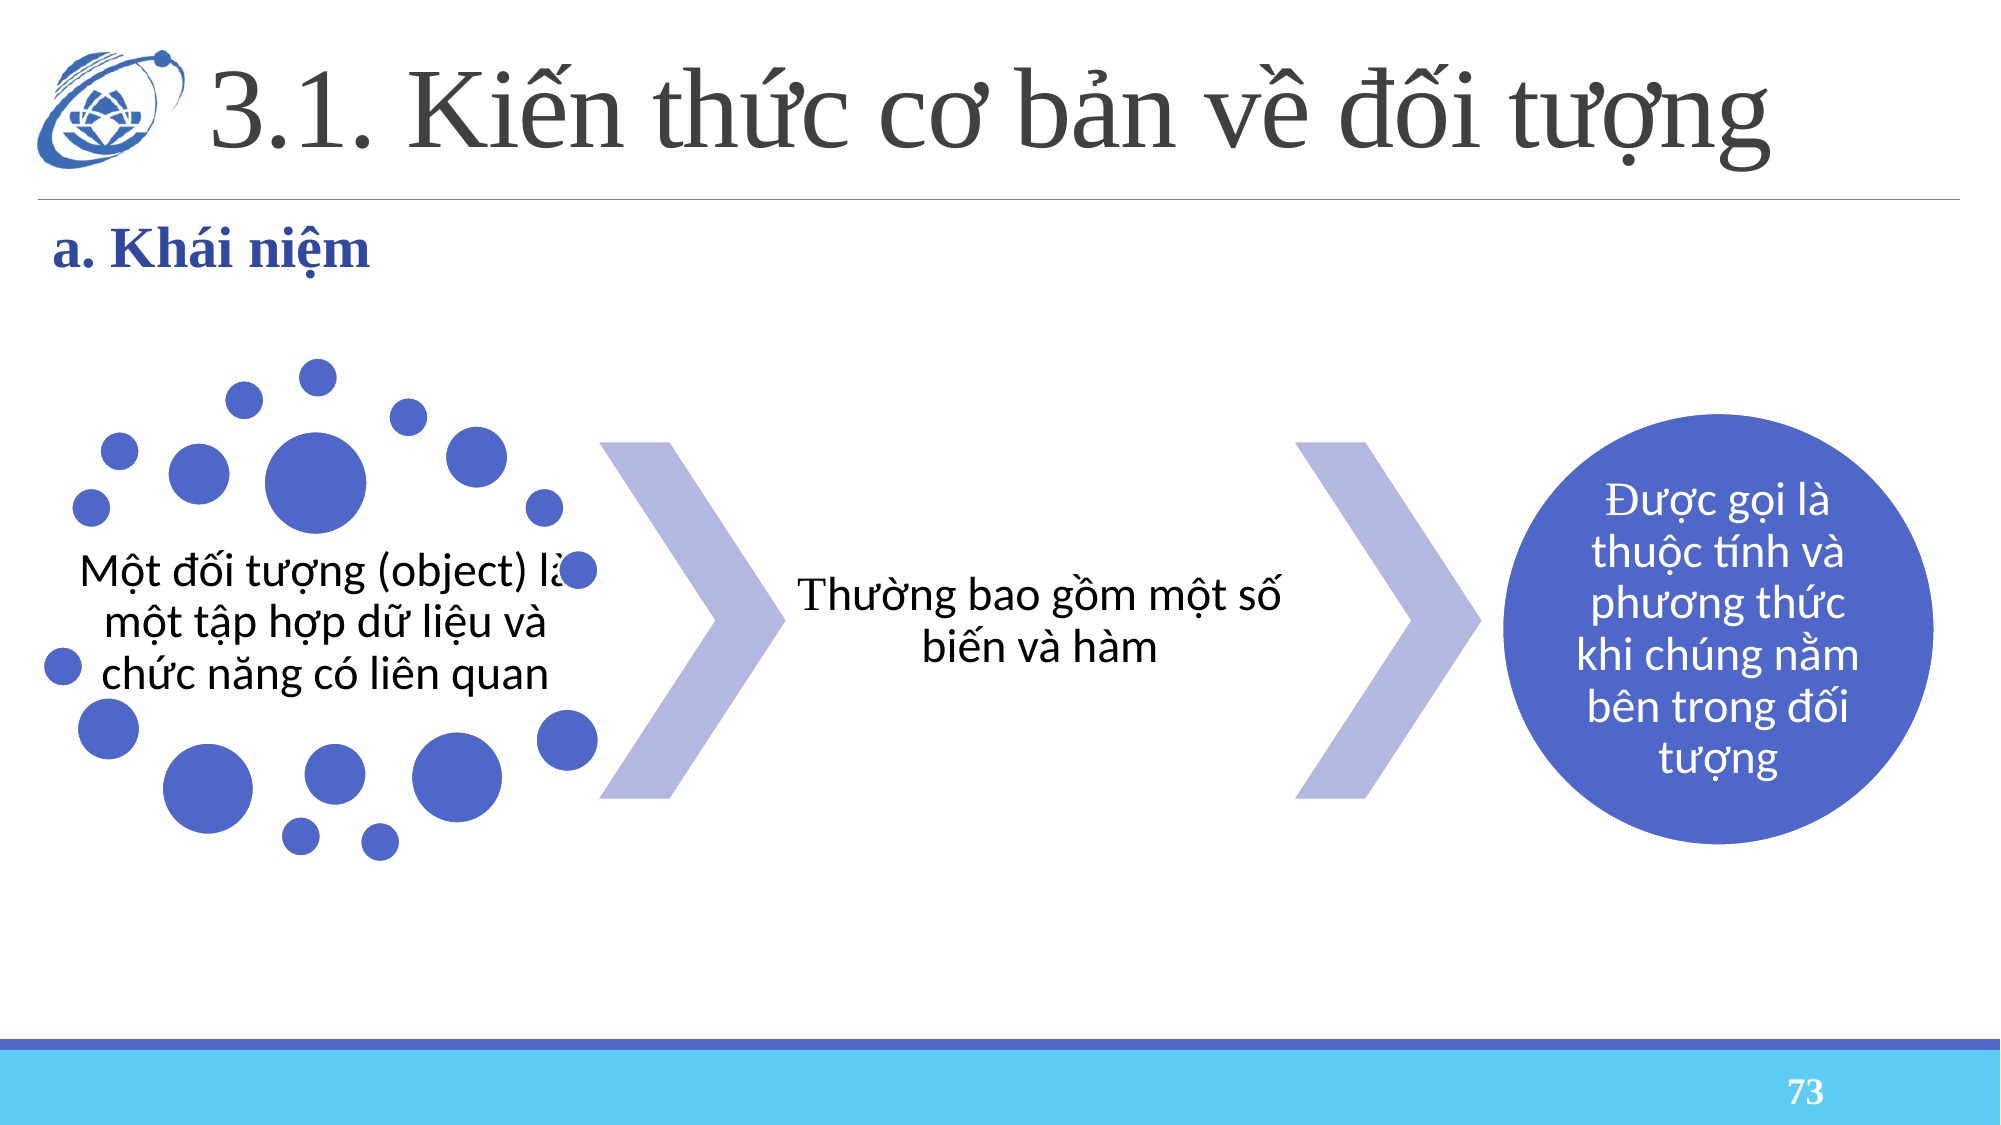

# 3.1. Kiến thức cơ bản về đối tượng
a. Khái niệm

Một đối tượng (object) là một tập hợp dữ liệu và chức năng có liên quan
Thường bao gồm một số biến và hàm
Được gọi là thuộc tính và phương thức khi chúng nằm bên trong đối tượng
73